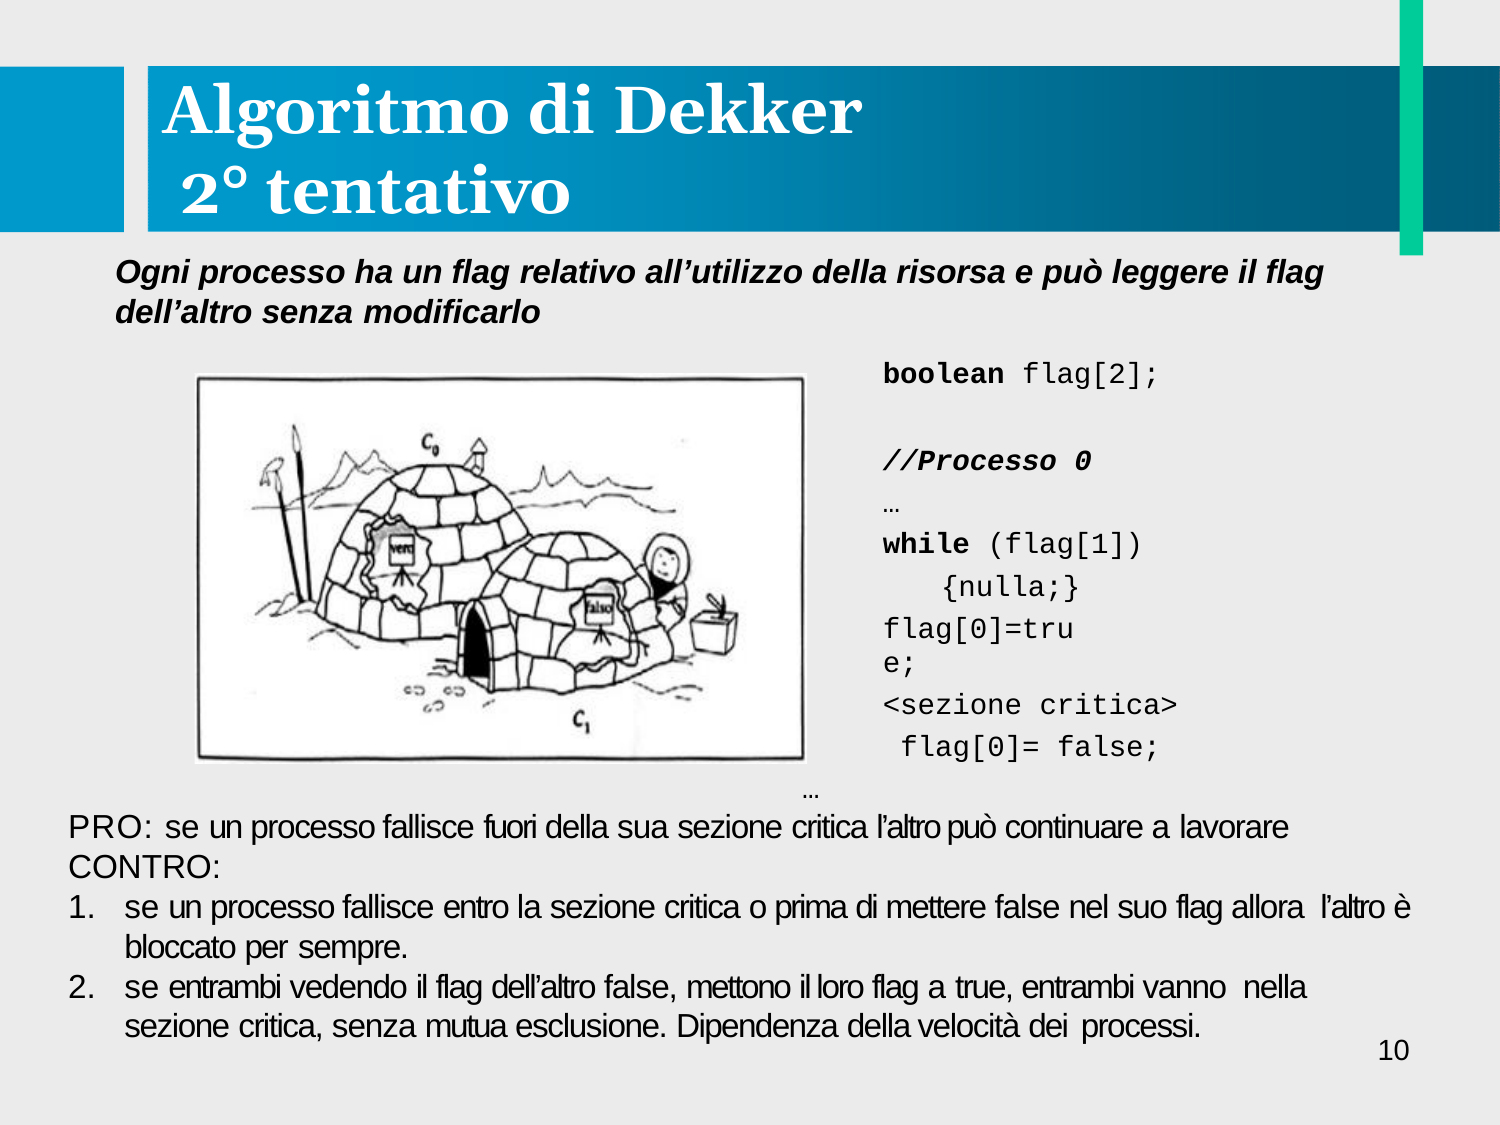

# Algoritmo di Dekker  2° tentativo

Ogni processo ha un flag relativo all’utilizzo della risorsa e può leggere il flag  dell’altro senza modificarlo
boolean flag[2];

//Processo 0
…
while (flag[1])
{nulla;}
flag[0]=true;
<sezione critica>  flag[0]= false;
…

PRO: se un processo fallisce fuori della sua sezione critica l’altro può continuare a lavorare  CONTRO:
se un processo fallisce entro la sezione critica o prima di mettere false nel suo flag allora  l’altro è bloccato per sempre.
se entrambi vedendo il flag dell’altro false, mettono il loro flag a true, entrambi vanno  nella sezione critica, senza mutua esclusione. Dipendenza della velocità dei processi.
10